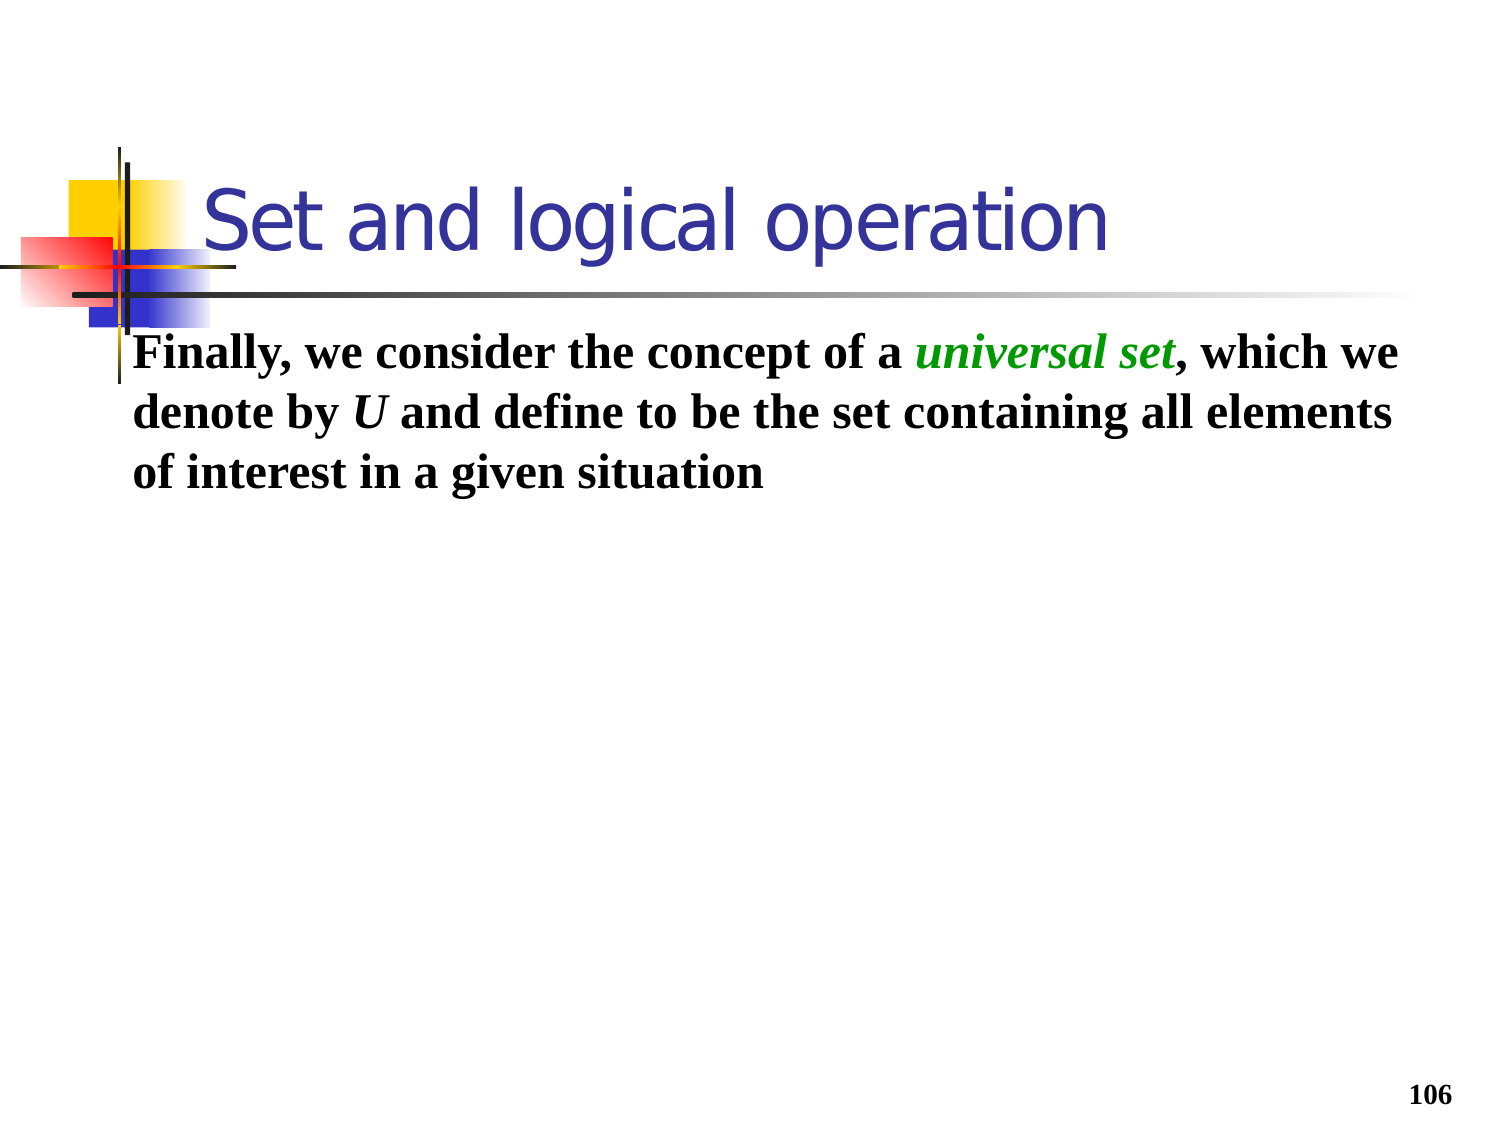

# Set and logical operation
Finally, we consider the concept of a universal set, which we denote by U and define to be the set containing all elements of interest in a given situation
106